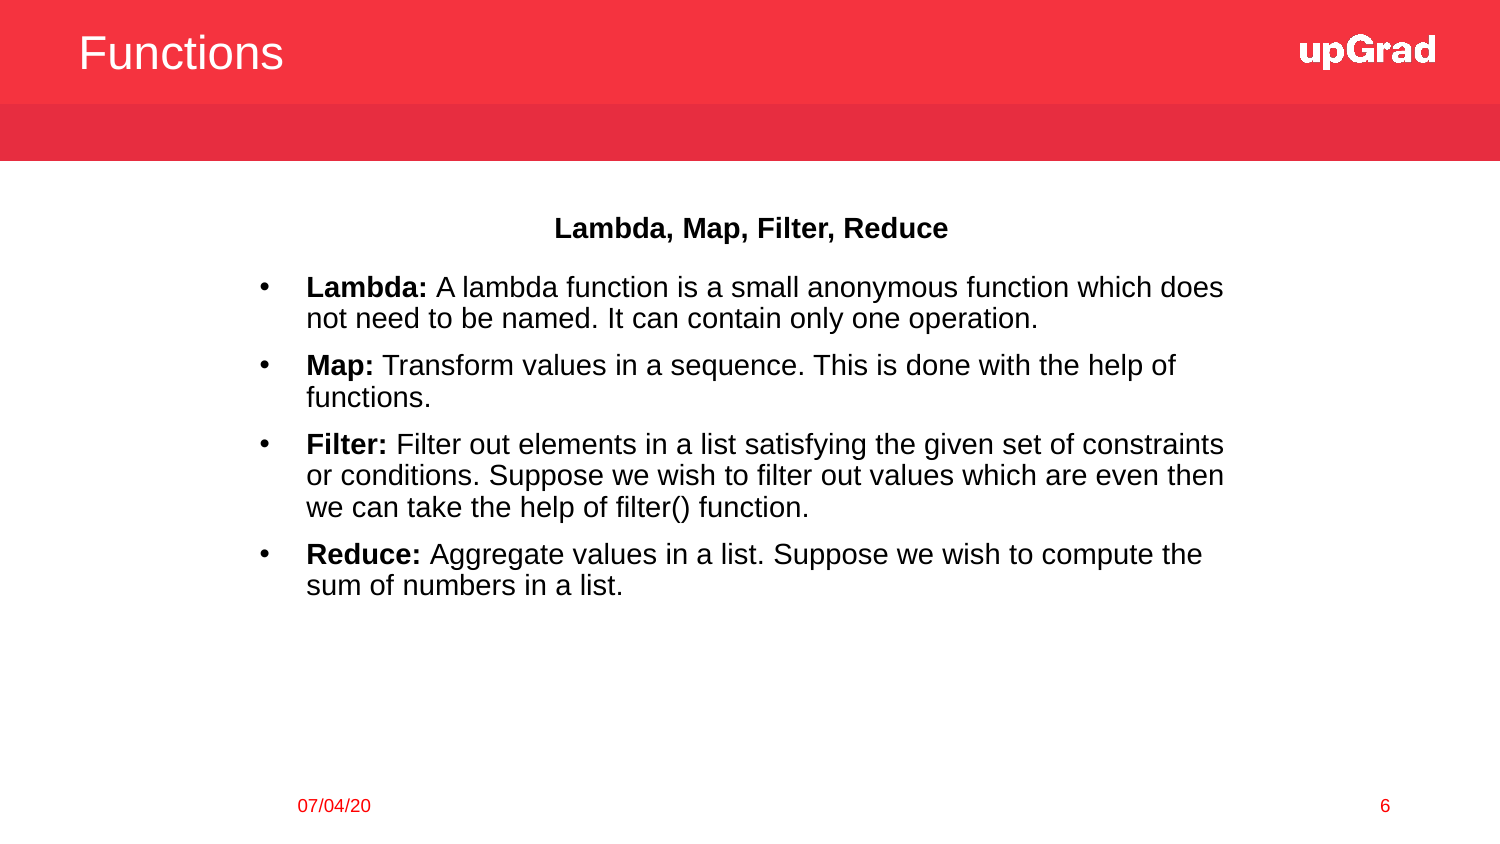

Functions

Lambda, Map, Filter, Reduce
Lambda: A lambda function is a small anonymous function which does not need to be named. It can contain only one operation.
Map: Transform values in a sequence. This is done with the help of functions.
Filter: Filter out elements in a list satisfying the given set of constraints or conditions. Suppose we wish to filter out values which are even then we can take the help of filter() function.
Reduce: Aggregate values in a list. Suppose we wish to compute the sum of numbers in a list.

6
07/04/20